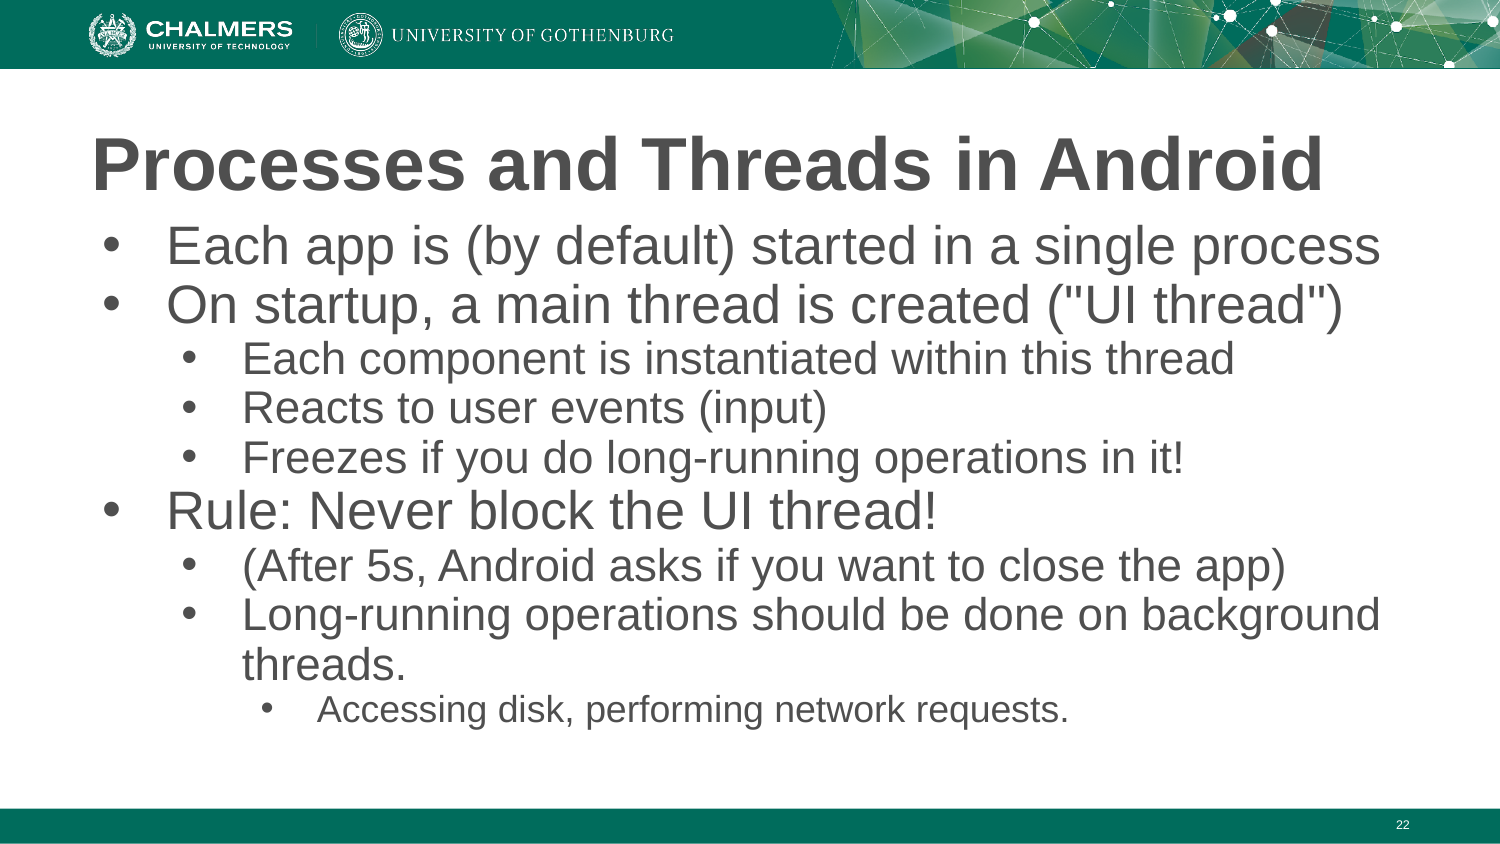

# Processes and Threads in Android
Each app is (by default) started in a single process
On startup, a main thread is created ("UI thread")
Each component is instantiated within this thread
Reacts to user events (input)
Freezes if you do long-running operations in it!
Rule: Never block the UI thread!
(After 5s, Android asks if you want to close the app)
Long-running operations should be done on background threads.
Accessing disk, performing network requests.
22